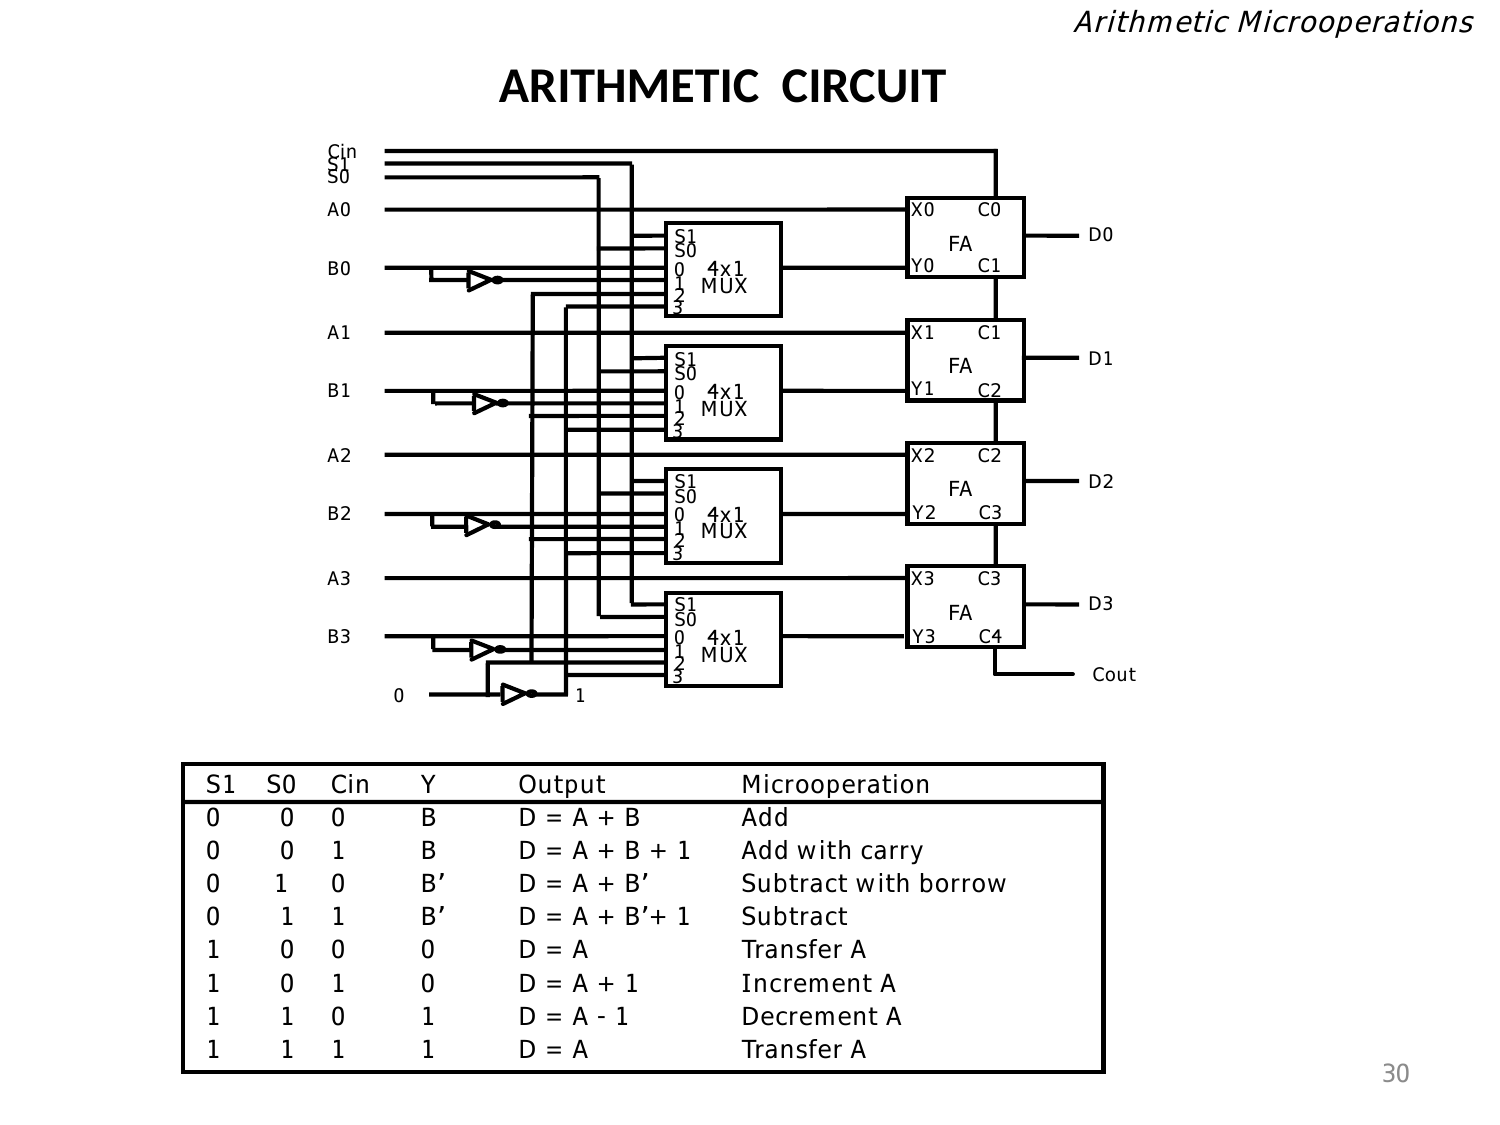

Arithmetic Microoperations
# ARITHMETIC  CIRCUIT
Cin
S1

S0

A0
X0
C0

D0
S1

FA
S0

Y0
C1
4x1

B0
0
1

MUX

2

3

A1
X1
C1

D1
S1

FA
S0

Y1
C2
B1
4x1

0
1

MUX

2

3

A2
X2
C2

S1
D2

FA
S0

Y2
C3
4x1

B2
0
1
MUX

2

3

A3
X3
C3

D3
S1

FA
S0

Y3
C4
4x1

B3
0
1

MUX

2

Cout
3

0
1

S1	S0	Cin	Y	Output	Microoperation
0        0	0	B	D = A + B	Add
0        0	1	B	D = A + B + 1	Add with carry
0	 1	0	B’	D = A + B’	Subtract with borrow
0        1	1	B’	D = A + B’+ 1	Subtract
1        0	0	0	D = A	Transfer A
1        0	1	0	D = A + 1	Increment A
1        1	0	1	D = A - 1	Decrement A
1        1	1	1	D = A	Transfer A

30